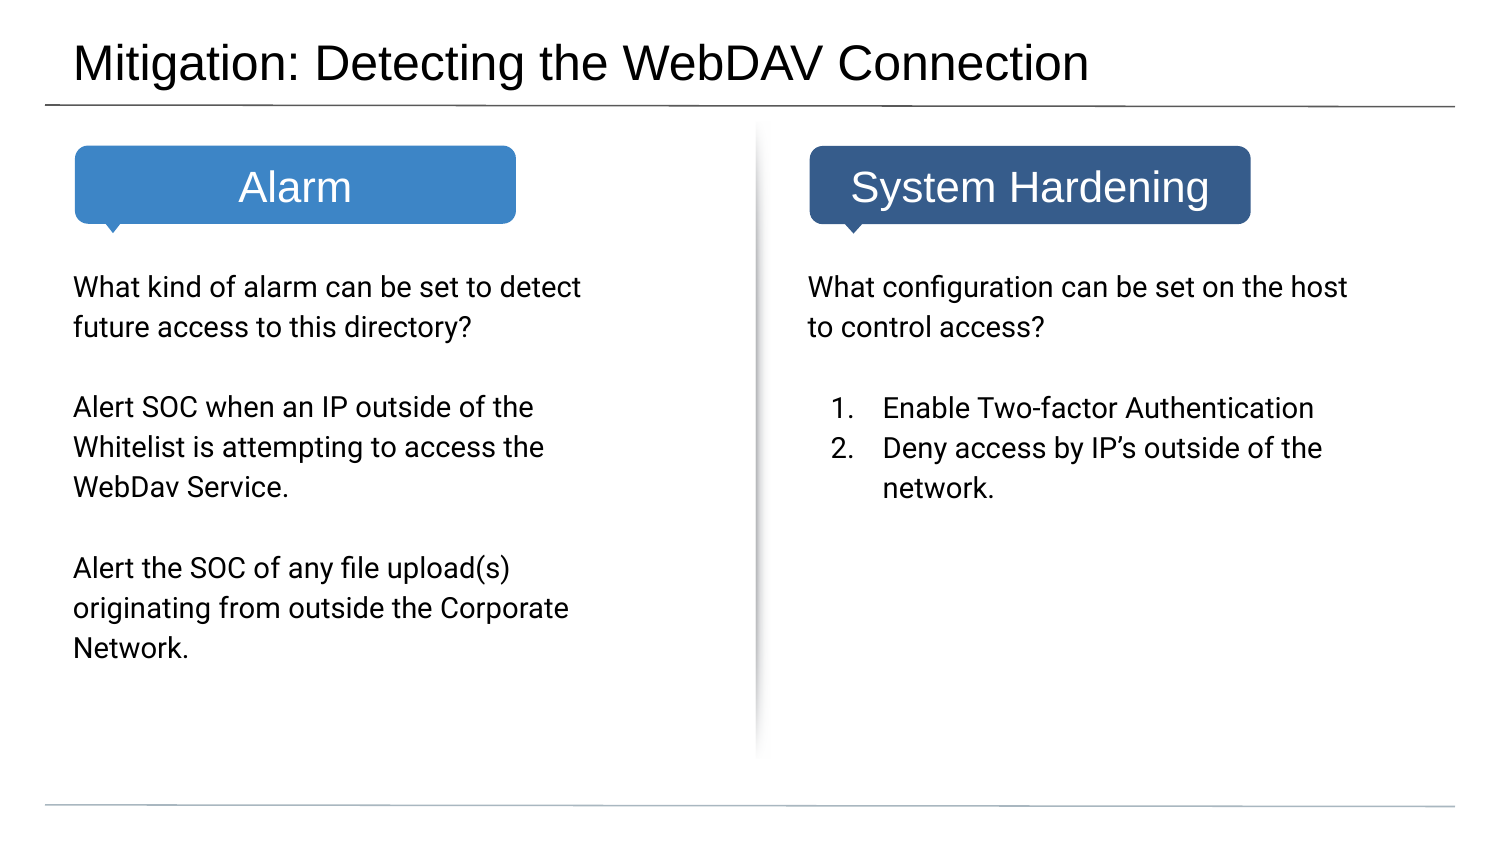

# Mitigation: Detecting the WebDAV Connection
What kind of alarm can be set to detect future access to this directory?

Alert SOC when an IP outside of the Whitelist is attempting to access the WebDav Service.

Alert the SOC of any file upload(s) originating from outside the Corporate Network.
What configuration can be set on the host to control access?

Enable Two-factor Authentication
Deny access by IP’s outside of the network.